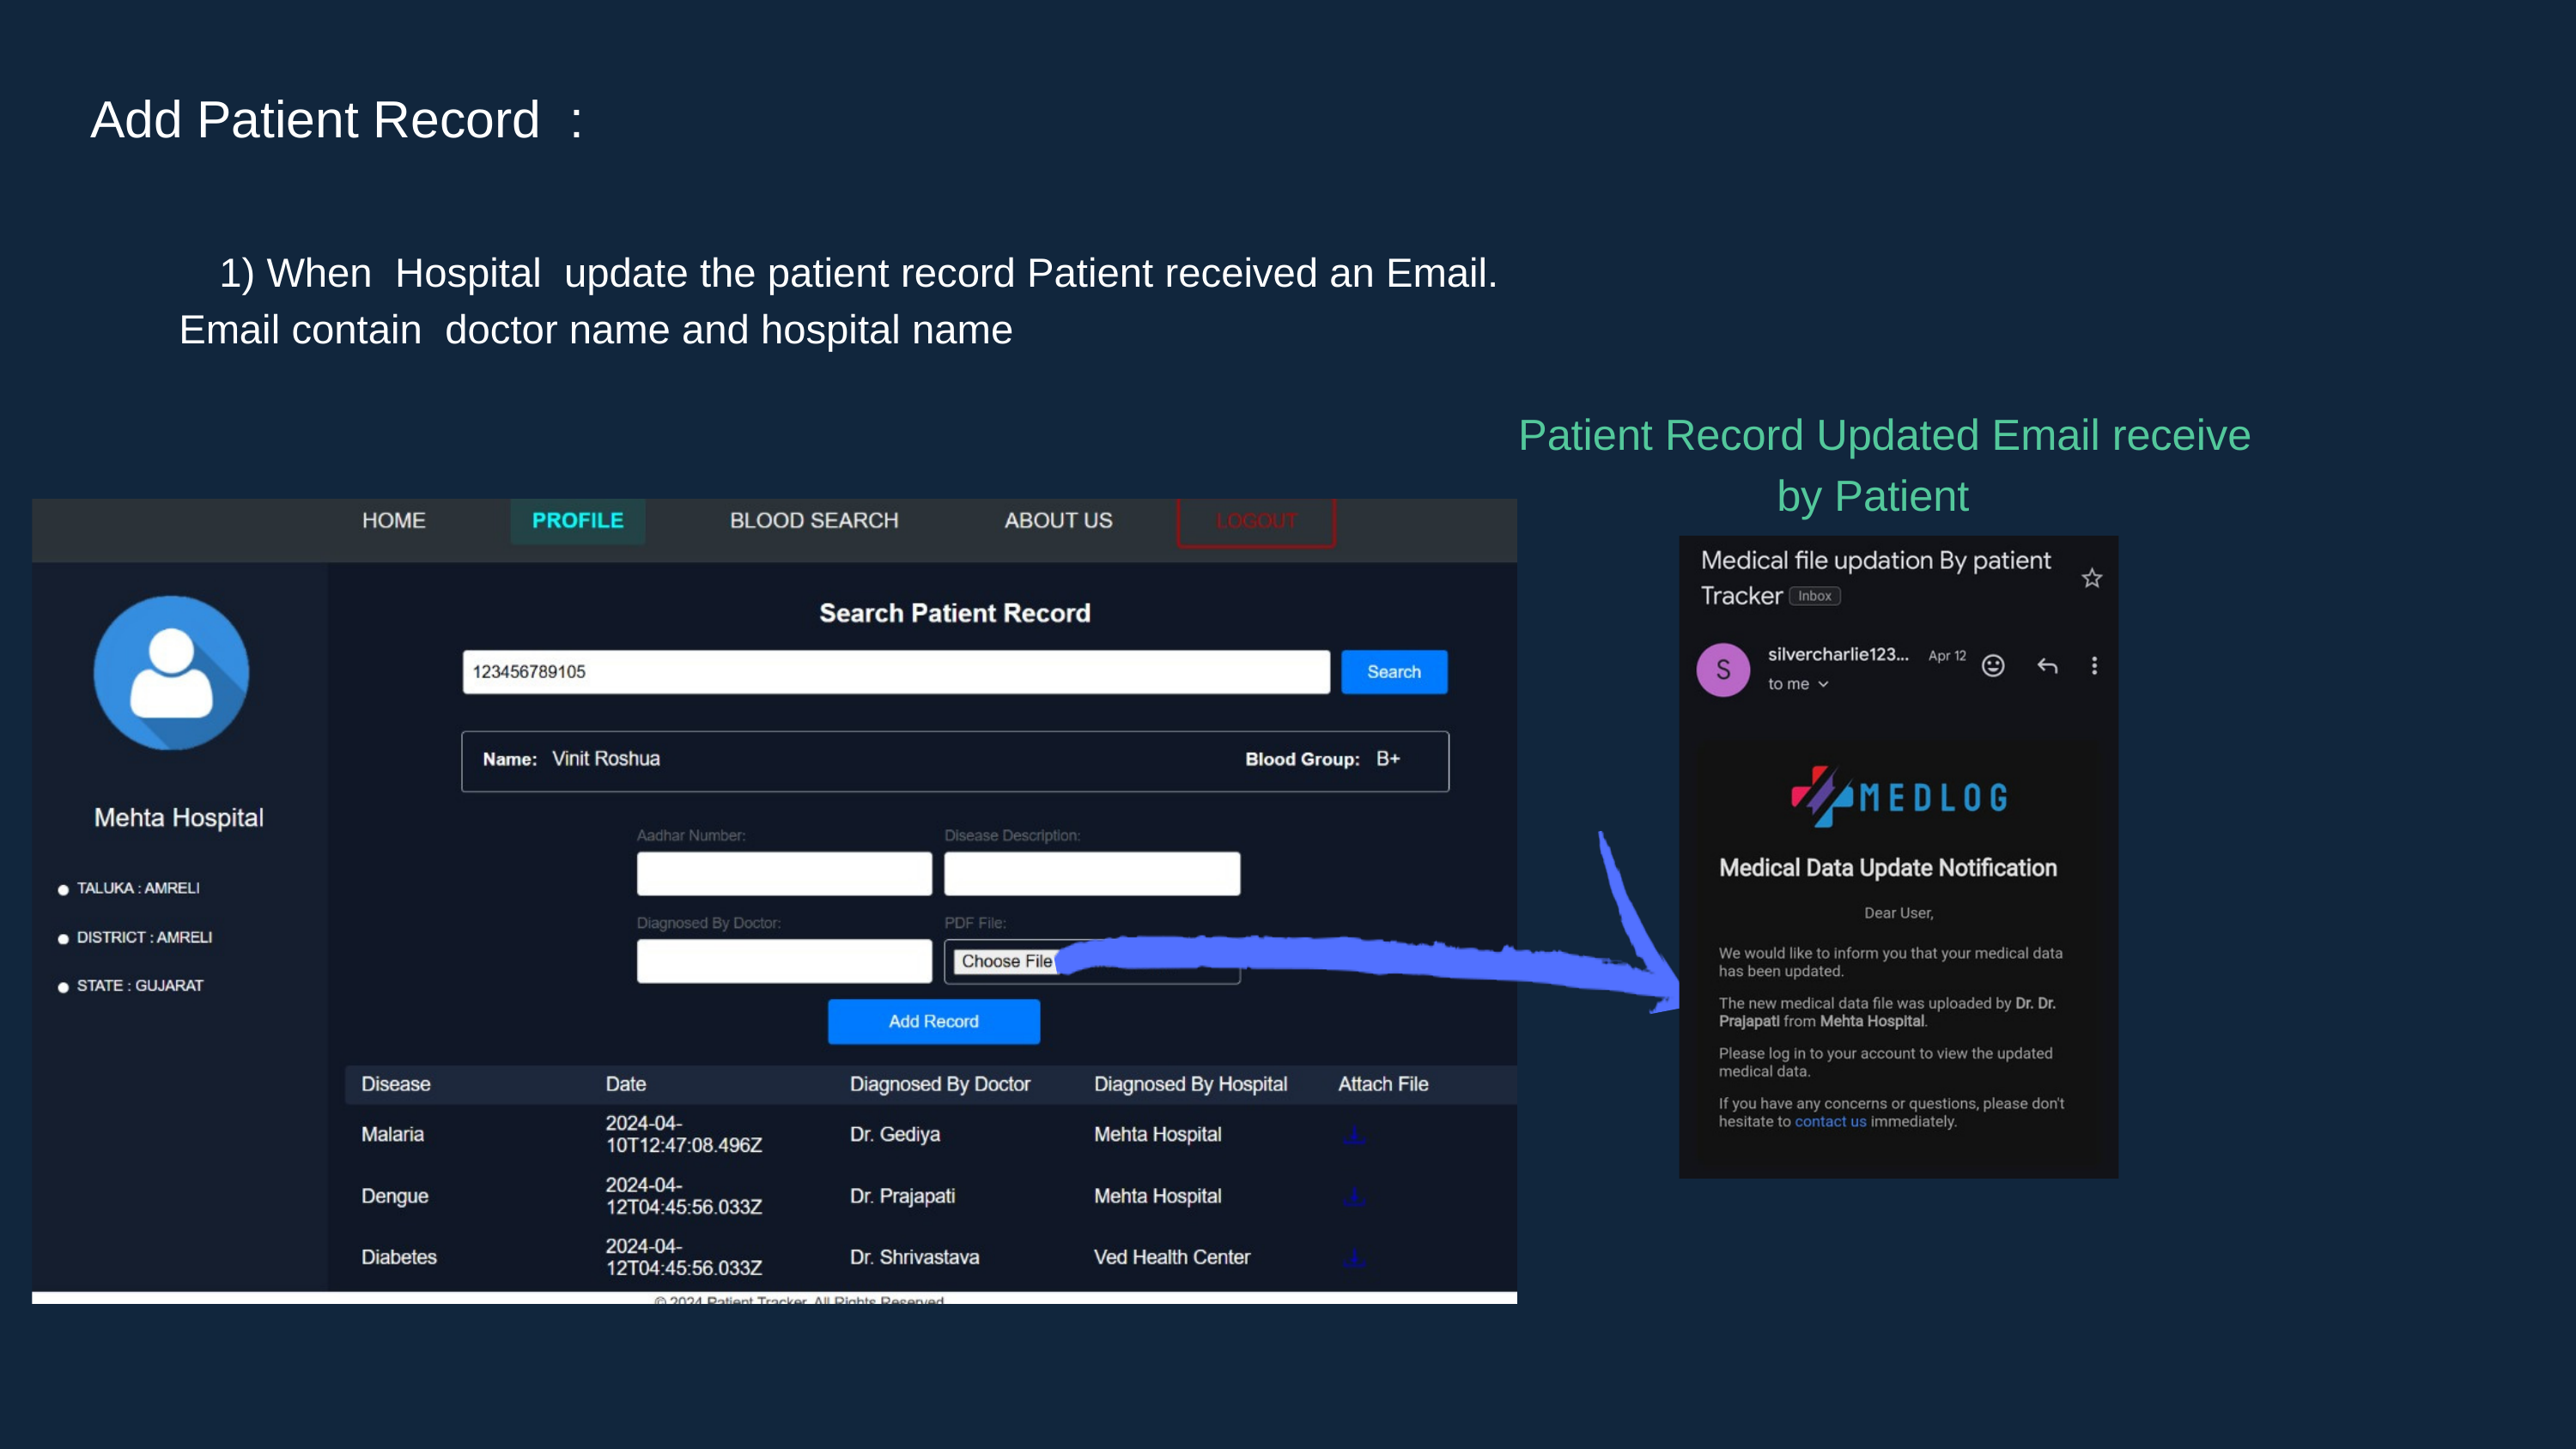

Add Patient Record  :
1) When  Hospital  update the patient record Patient received an Email.
 Email contain  doctor name and hospital name

Patient Record Updated Email receive by Patient